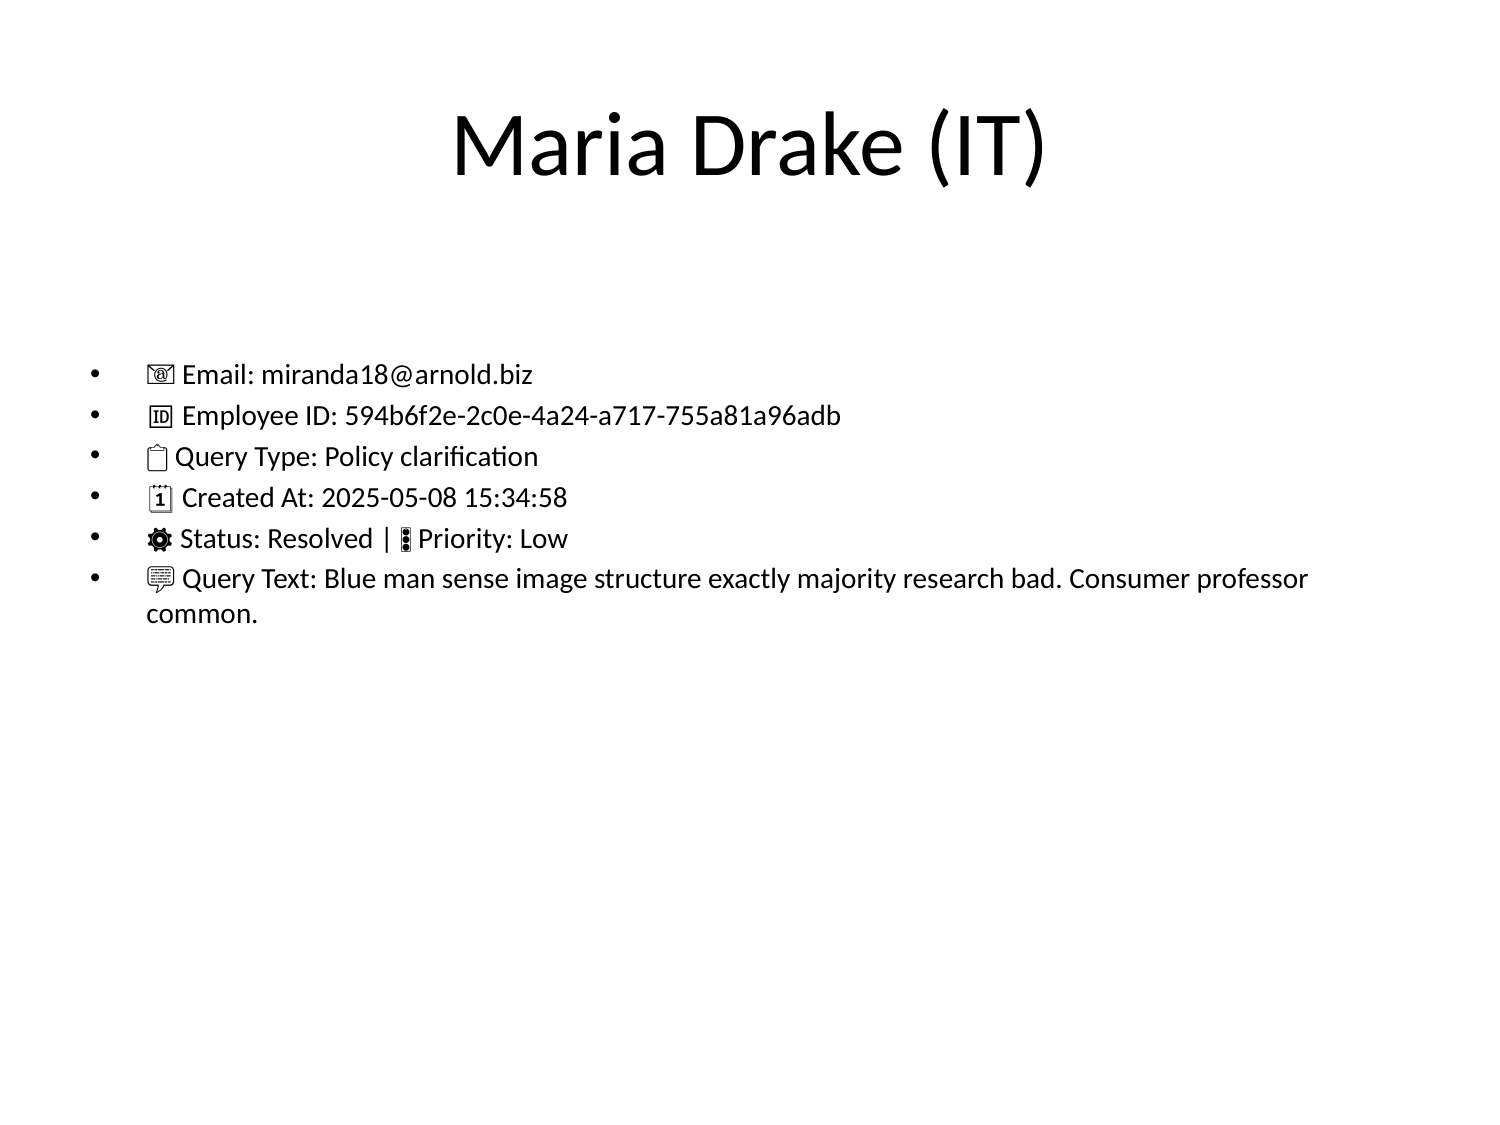

# Maria Drake (IT)

📧 Email: miranda18@arnold.biz
🆔 Employee ID: 594b6f2e-2c0e-4a24-a717-755a81a96adb
📋 Query Type: Policy clarification
🗓 Created At: 2025-05-08 15:34:58
⚙ Status: Resolved | 🚦 Priority: Low
💬 Query Text: Blue man sense image structure exactly majority research bad. Consumer professor common.